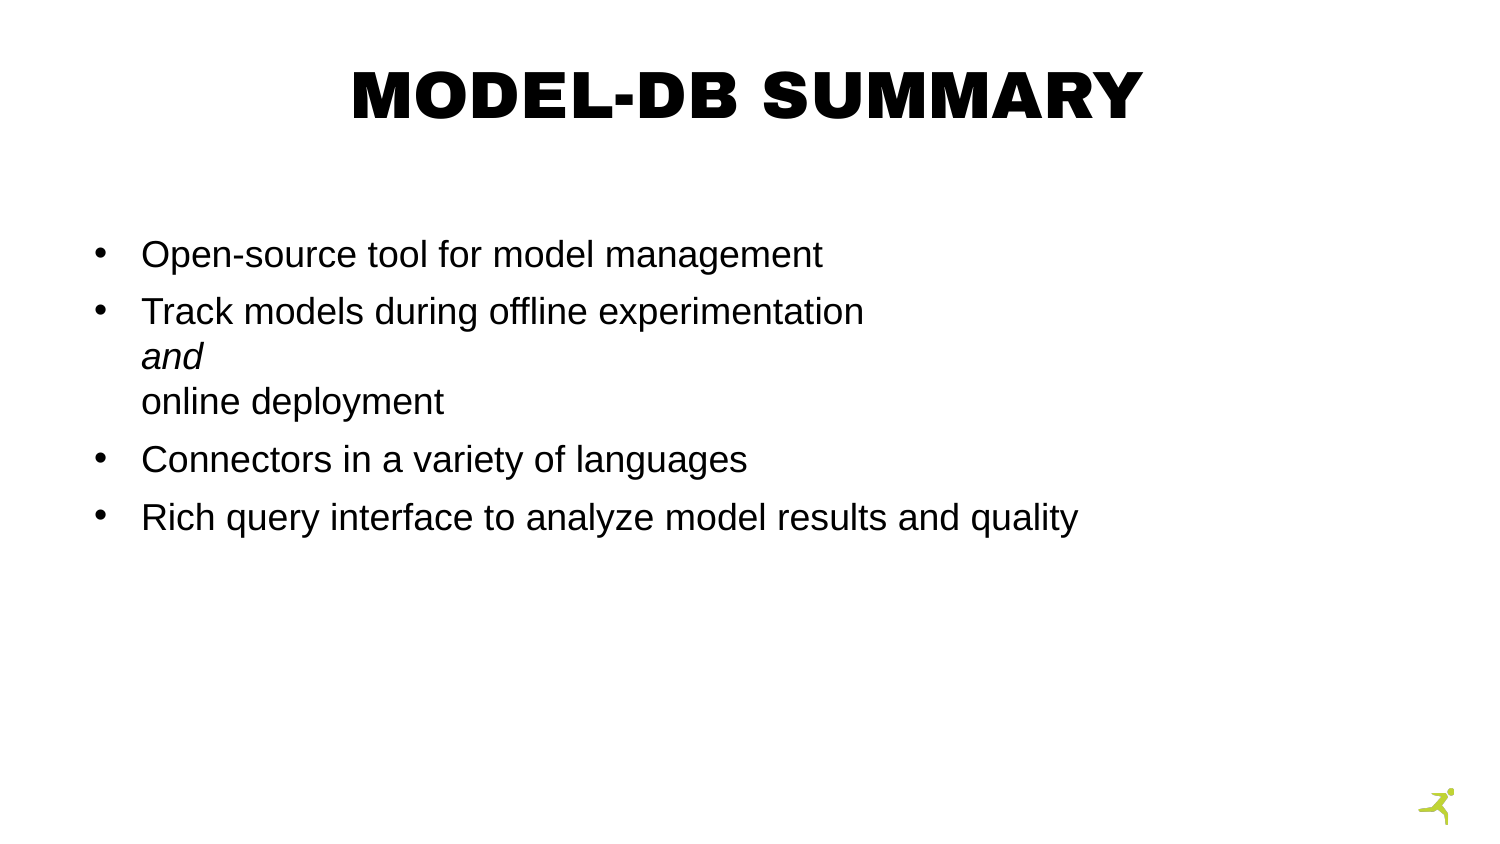

# Model-DB summary

Open-source tool for model management
Track models during offline experimentation
and
online deployment
Connectors in a variety of languages
Rich query interface to analyze model results and quality